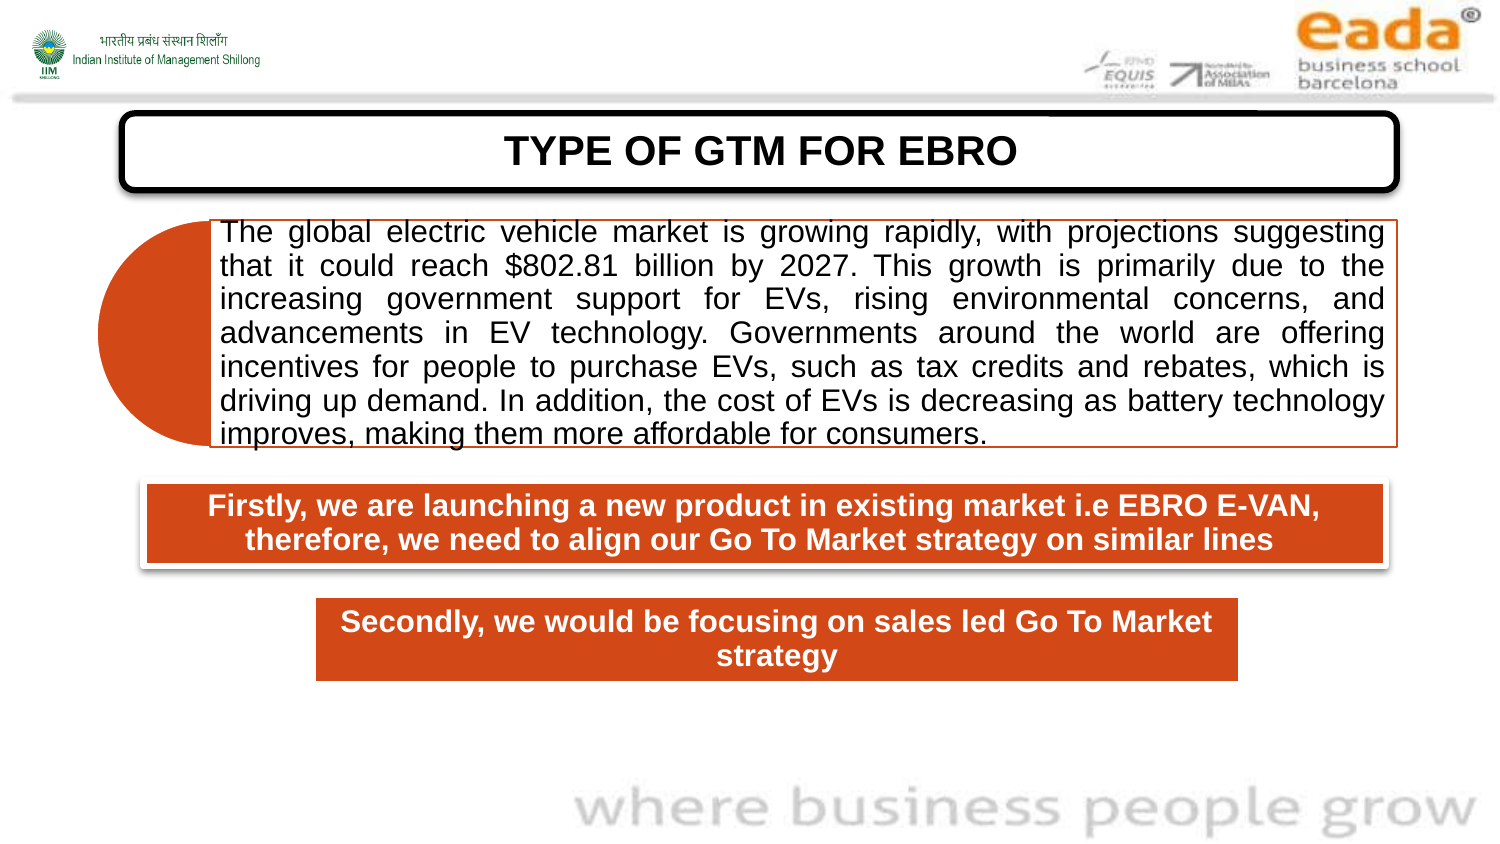

TYPE OF GTM FOR EBRO
The global electric vehicle market is growing rapidly, with projections suggesting that it could reach $802.81 billion by 2027. This growth is primarily due to the increasing government support for EVs, rising environmental concerns, and advancements in EV technology. Governments around the world are offering incentives for people to purchase EVs, such as tax credits and rebates, which is driving up demand. In addition, the cost of EVs is decreasing as battery technology improves, making them more affordable for consumers.
Firstly, we are launching a new product in existing market i.e EBRO E-VAN, therefore, we need to align our Go To Market strategy on similar lines
Secondly, we would be focusing on sales led Go To Market strategy